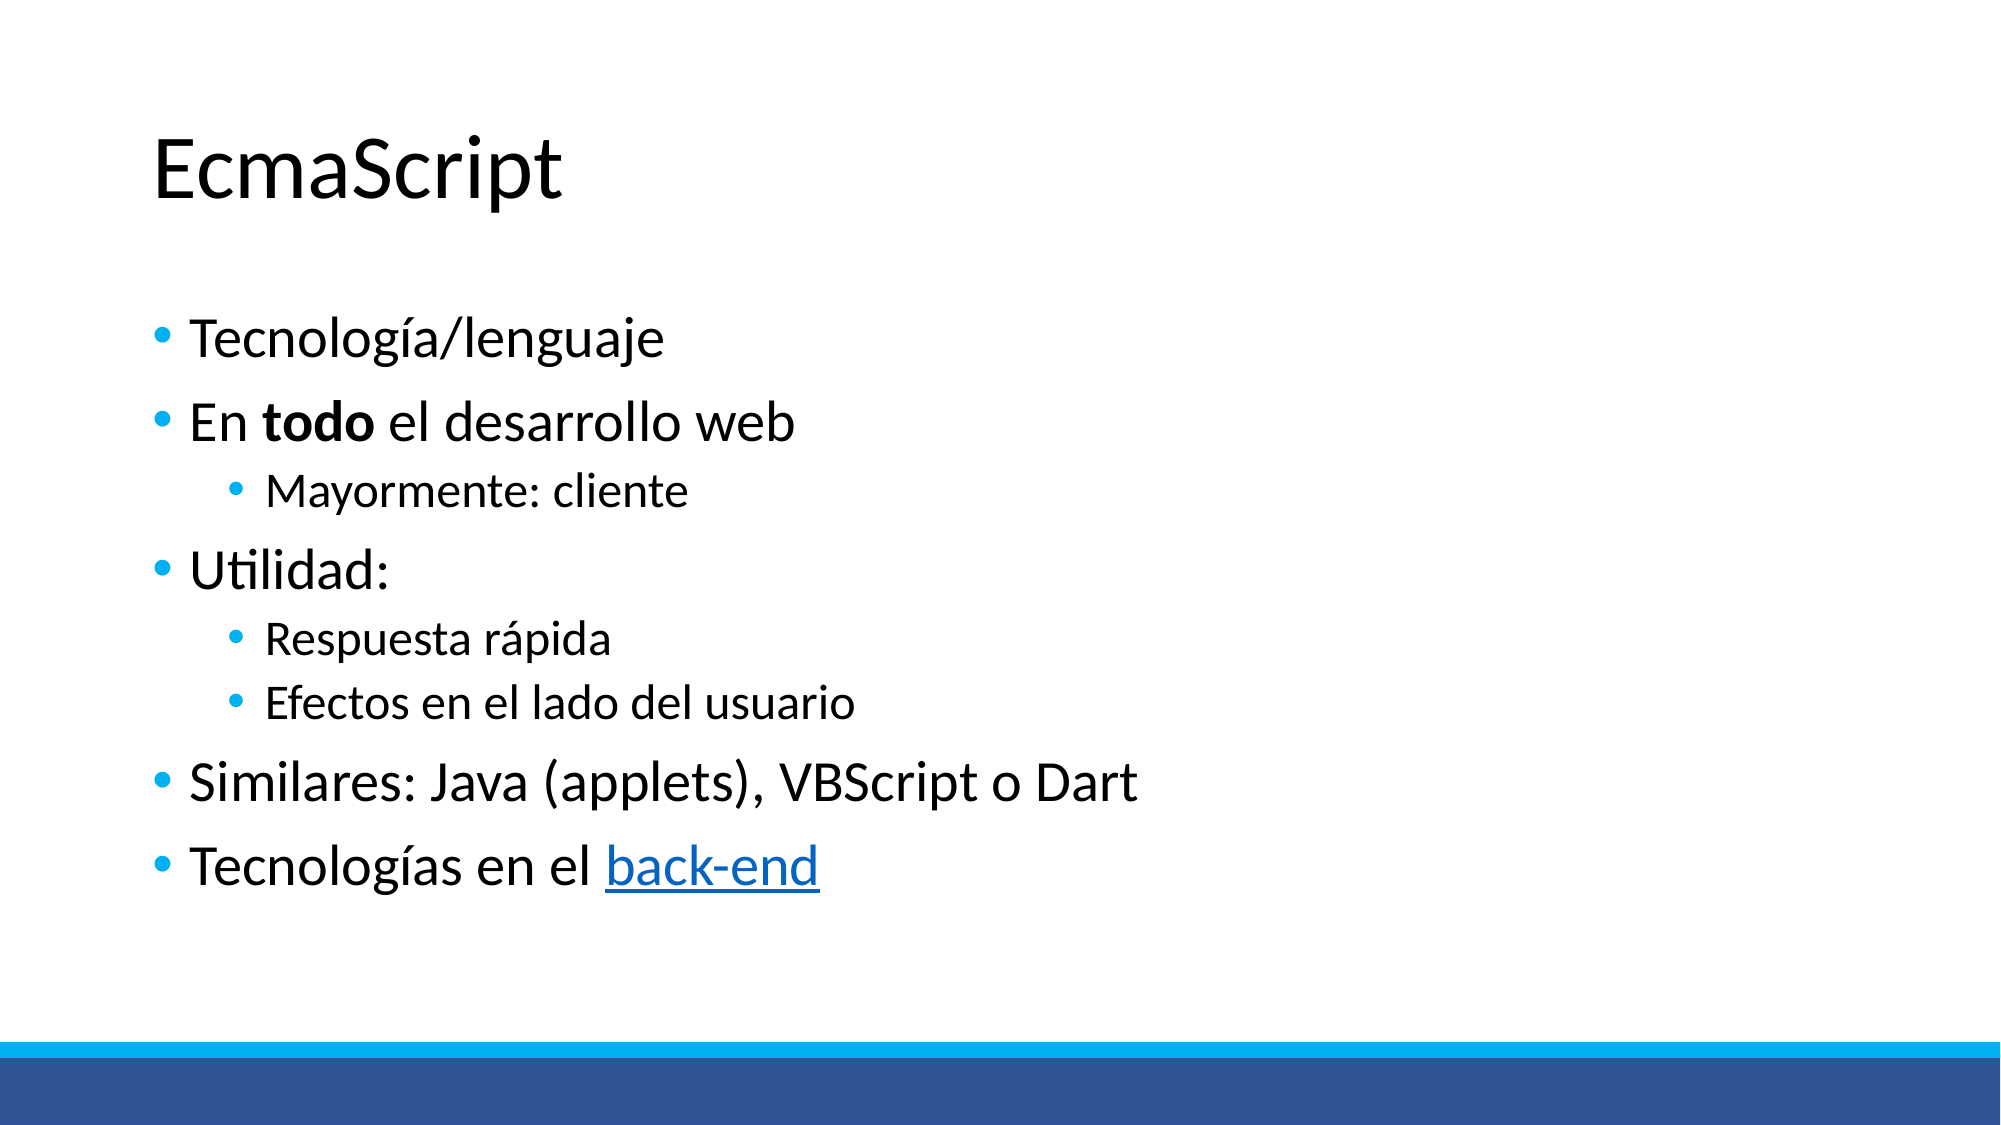

# EcmaScript
Tecnología/lenguaje
En todo el desarrollo web
Mayormente: cliente
Utilidad:
Respuesta rápida
Efectos en el lado del usuario
Similares: Java (applets), VBScript o Dart
Tecnologías en el back-end